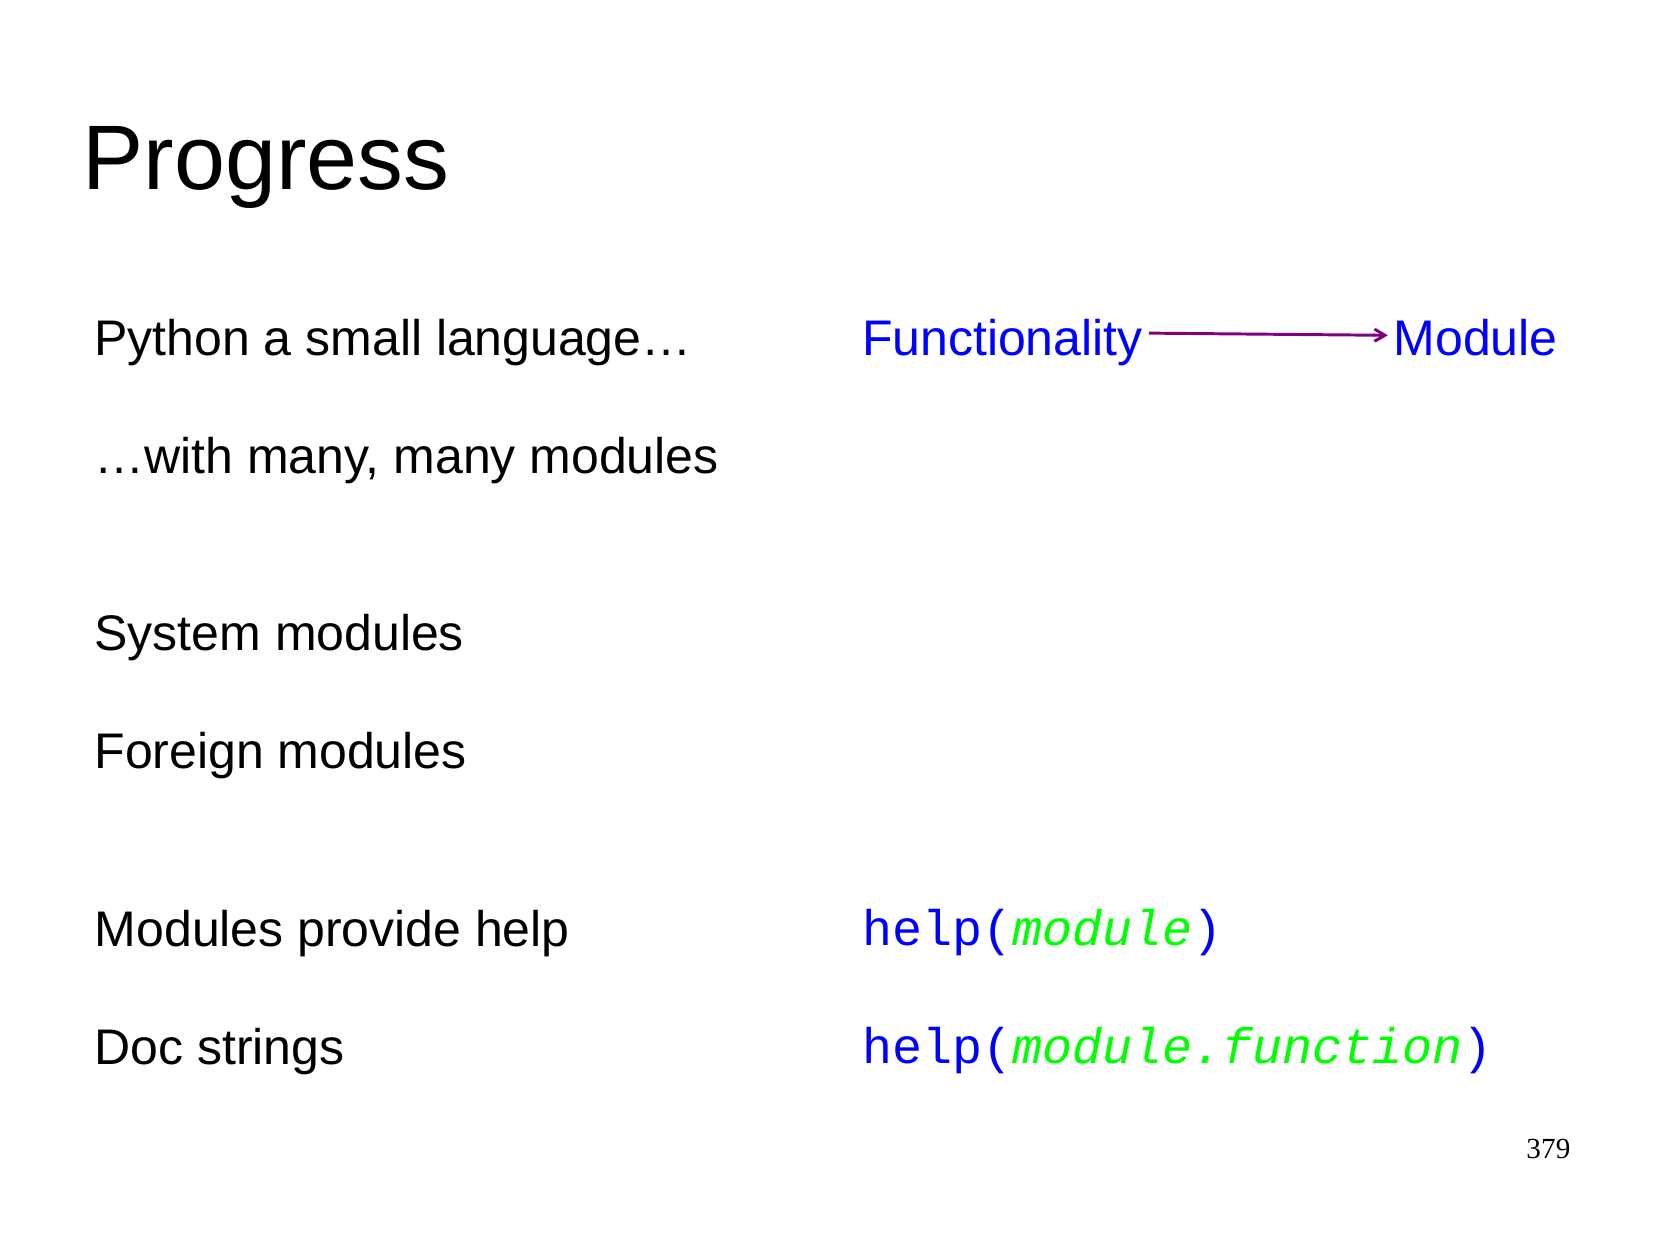

Progress
Python a small language…
Functionality
Module
…with many, many modules
System modules
Foreign modules
help(module)
Modules provide help
help(module.function)
Doc strings
379